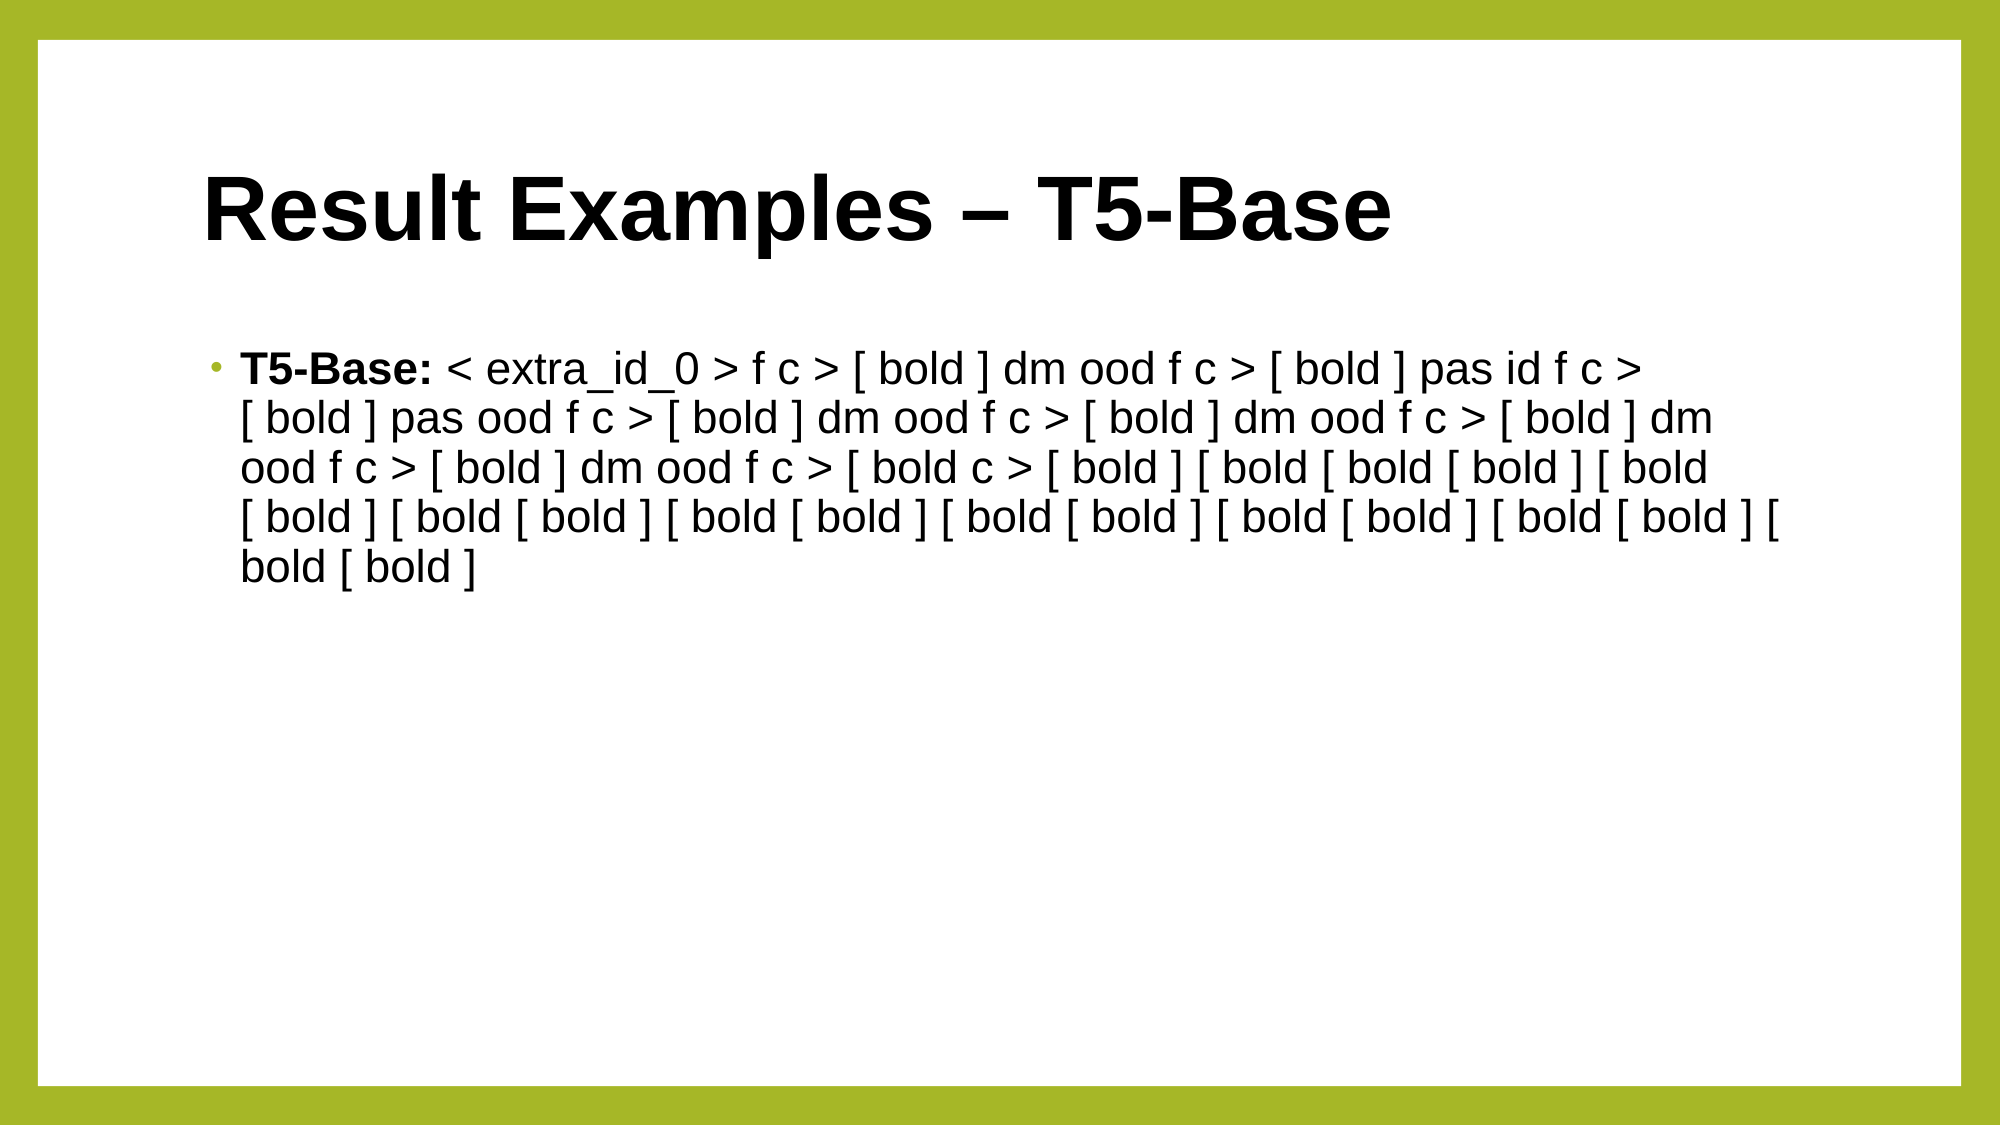

# Result Examples – T5-Base
T5-Base: < extra_id_0 > f c > [ bold ] dm ood f c > [ bold ] pas id f c > [ bold ] pas ood f c > [ bold ] dm ood f c > [ bold ] dm ood f c > [ bold ] dm ood f c > [ bold ] dm ood f c > [ bold c > [ bold ] [ bold [ bold [ bold ] [ bold [ bold ] [ bold [ bold ] [ bold [ bold ] [ bold [ bold ] [ bold [ bold ] [ bold [ bold ] [ bold [ bold ]